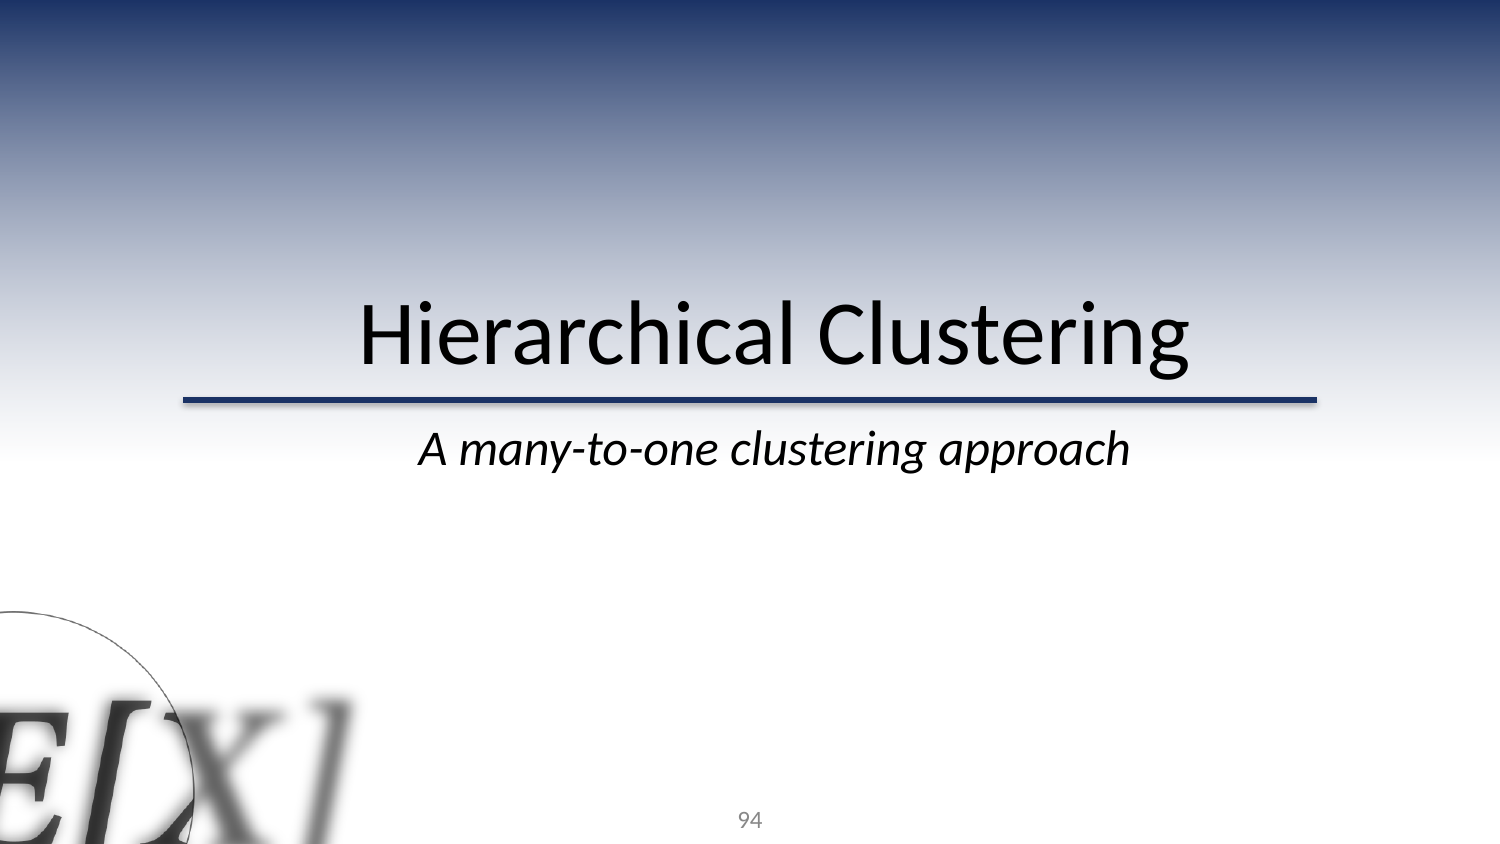

Hierarchical Clustering
A many-to-one clustering approach
94